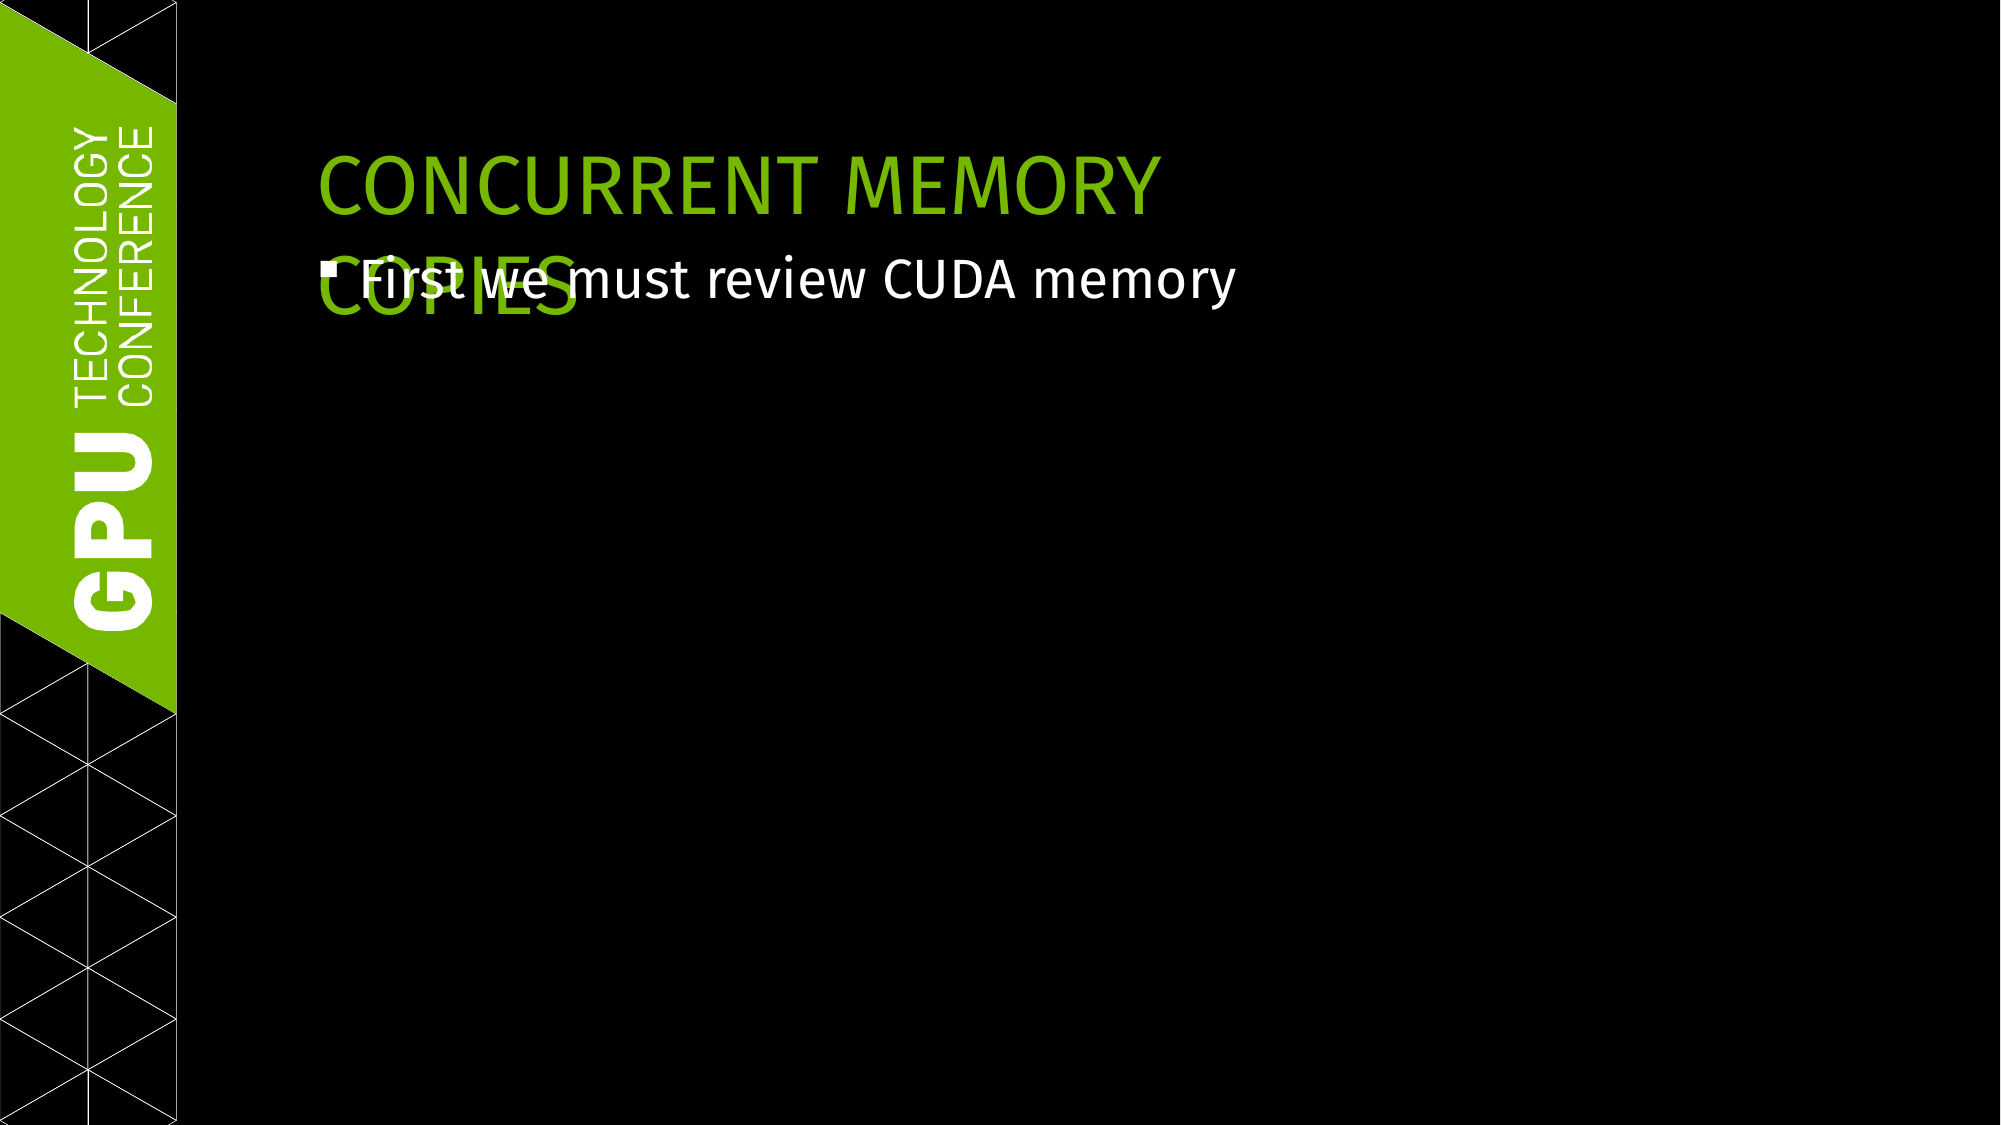

# CONCURRENT MEMORY COPIES
First we must review CUDA memory